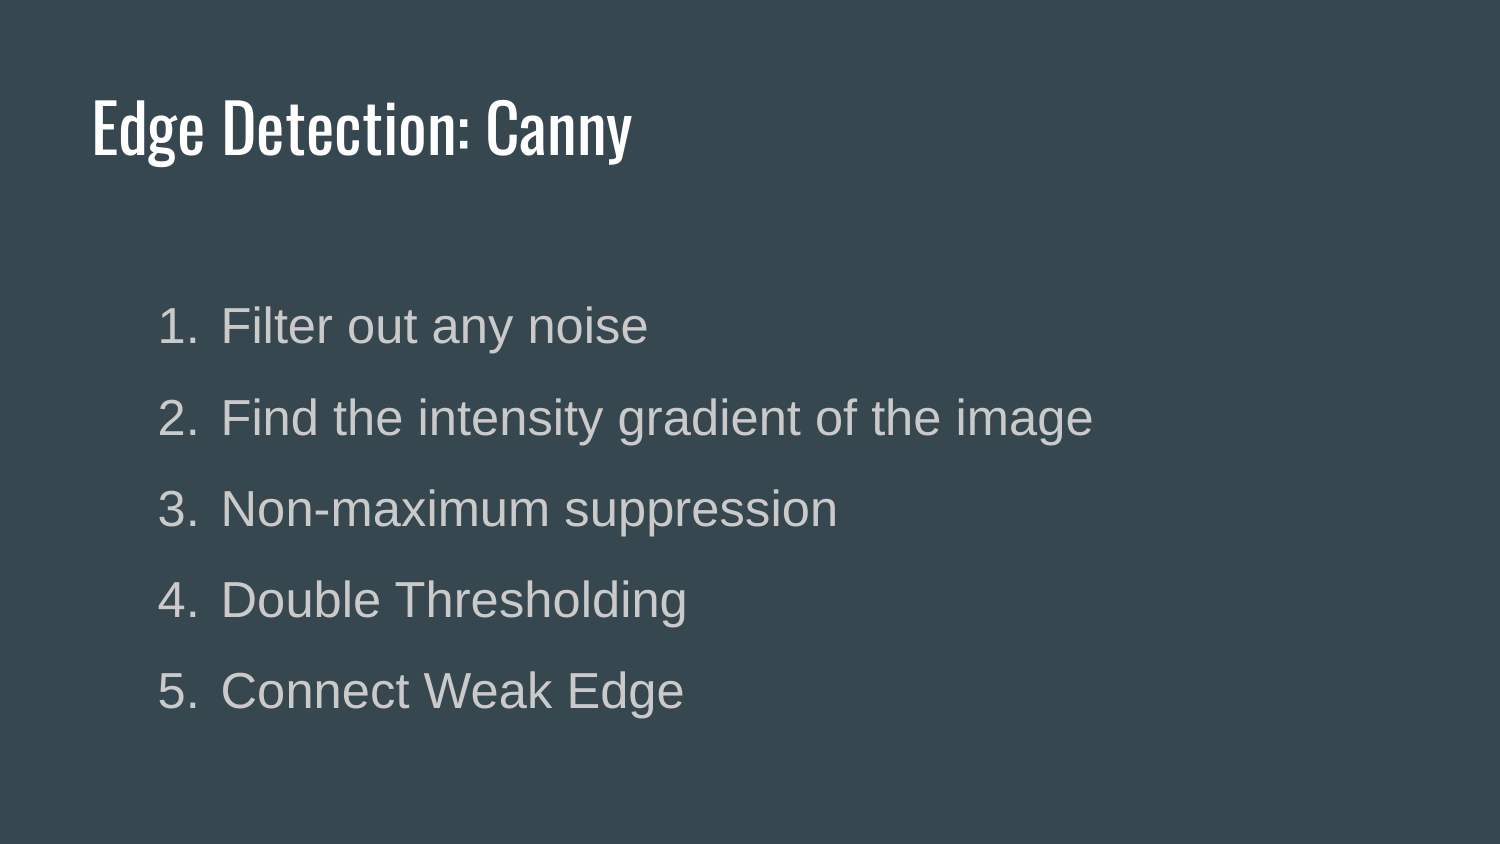

# Edge Detection: Canny
Filter out any noise
Find the intensity gradient of the image
Non-maximum suppression
Double Thresholding
Connect Weak Edge